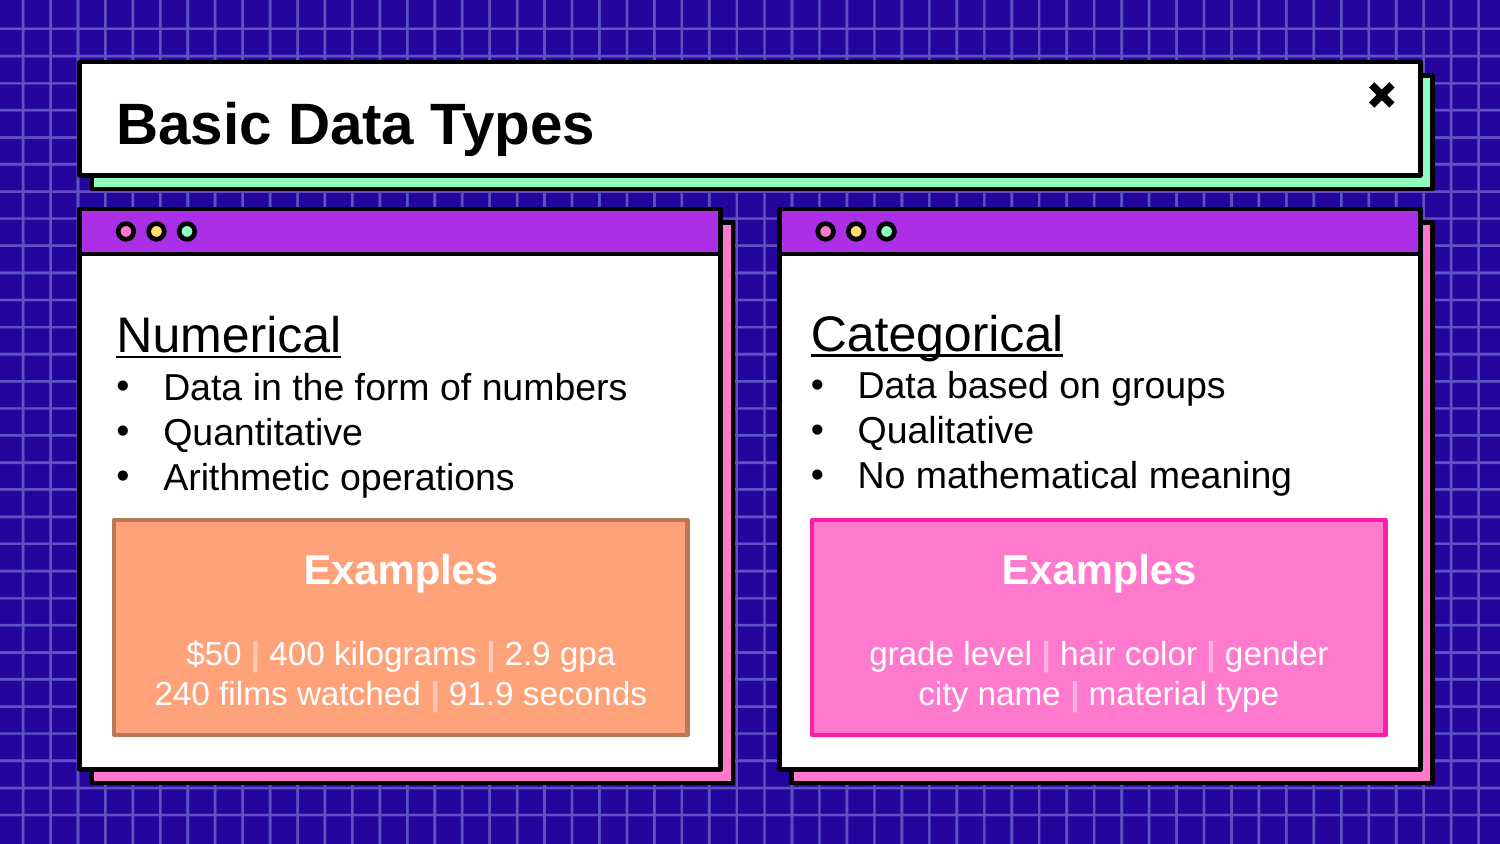

Basic Data Types
Numerical
Data in the form of numbers
Quantitative
Arithmetic operations
Categorical
Data based on groups
Qualitative
No mathematical meaning
Examples

$50 | 400 kilograms | 2.9 gpa
240 films watched | 91.9 seconds
Examples

grade level | hair color | gender
city name | material type